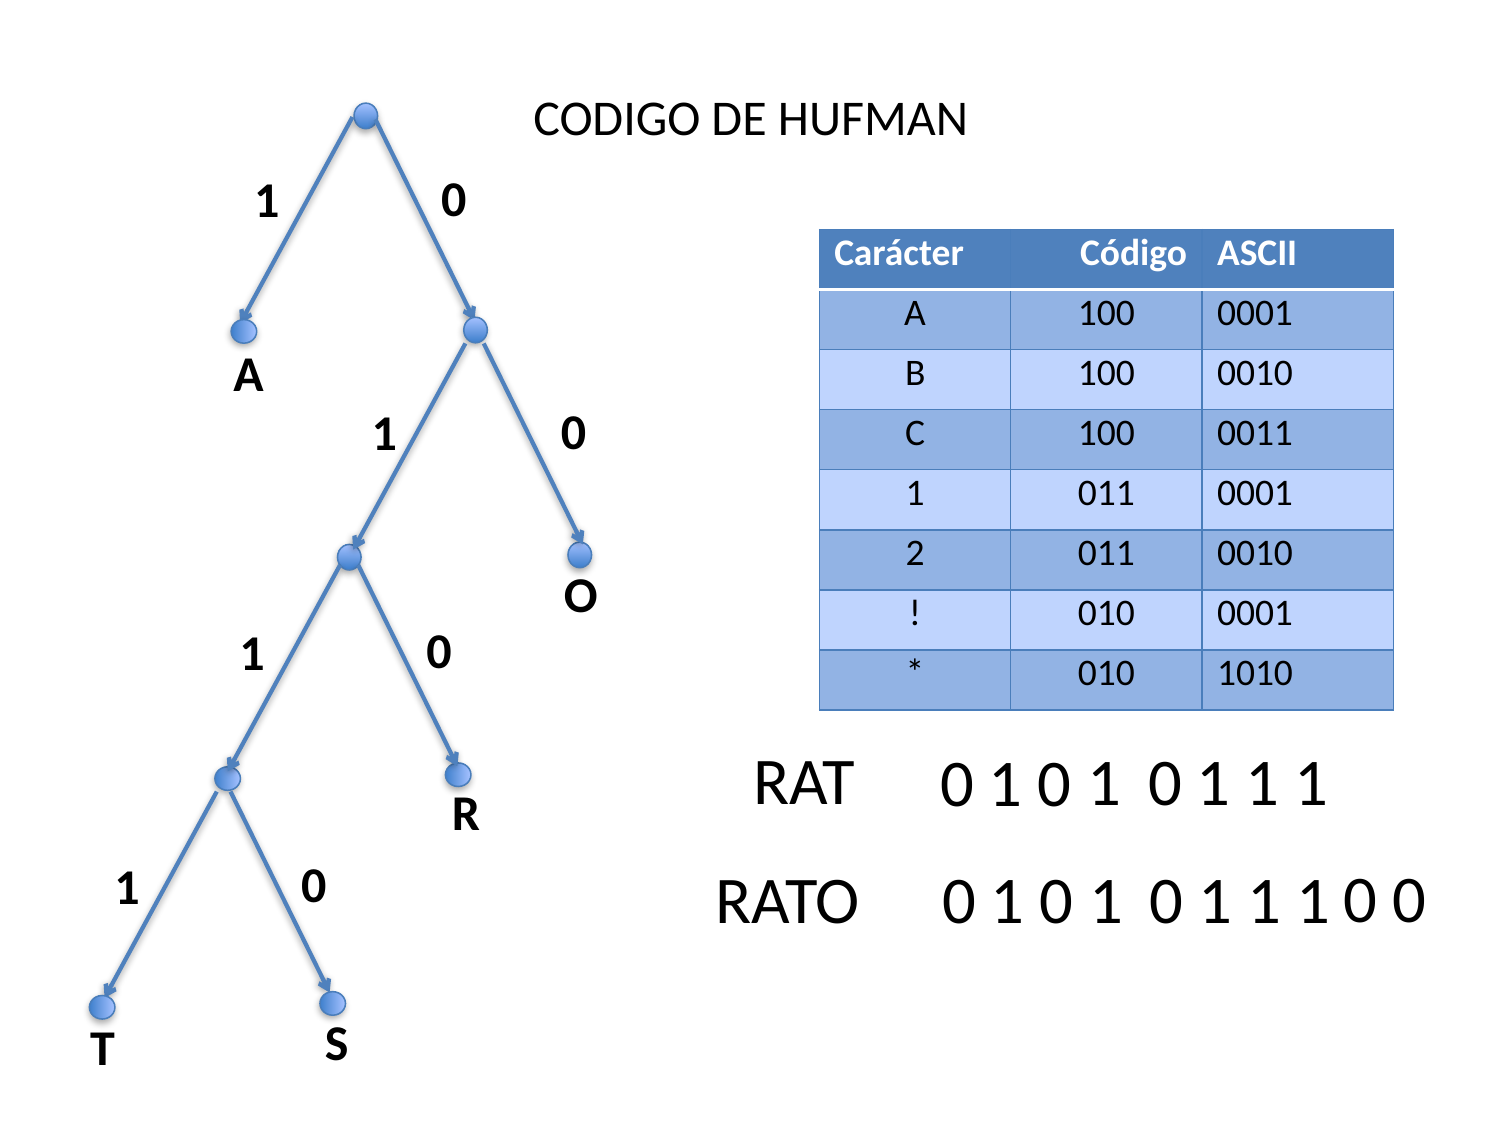

CODIGO DE HUFMAN

0
1
| Carácter | Código | ASCII |
| --- | --- | --- |
| A | 100 | 0001 |
| B | 100 | 0010 |
| C | 100 | 0011 |
| 1 | 011 | 0001 |
| 2 | 011 | 0010 |
| ! | 010 | 0001 |
| \* | 010 | 1010 |

A
0
1

O
0
1
RAT
1
0 1 1 1
0 1 0

R
0
1
0 0
1
0 1 1 1
0 1 0
RATO

S
T